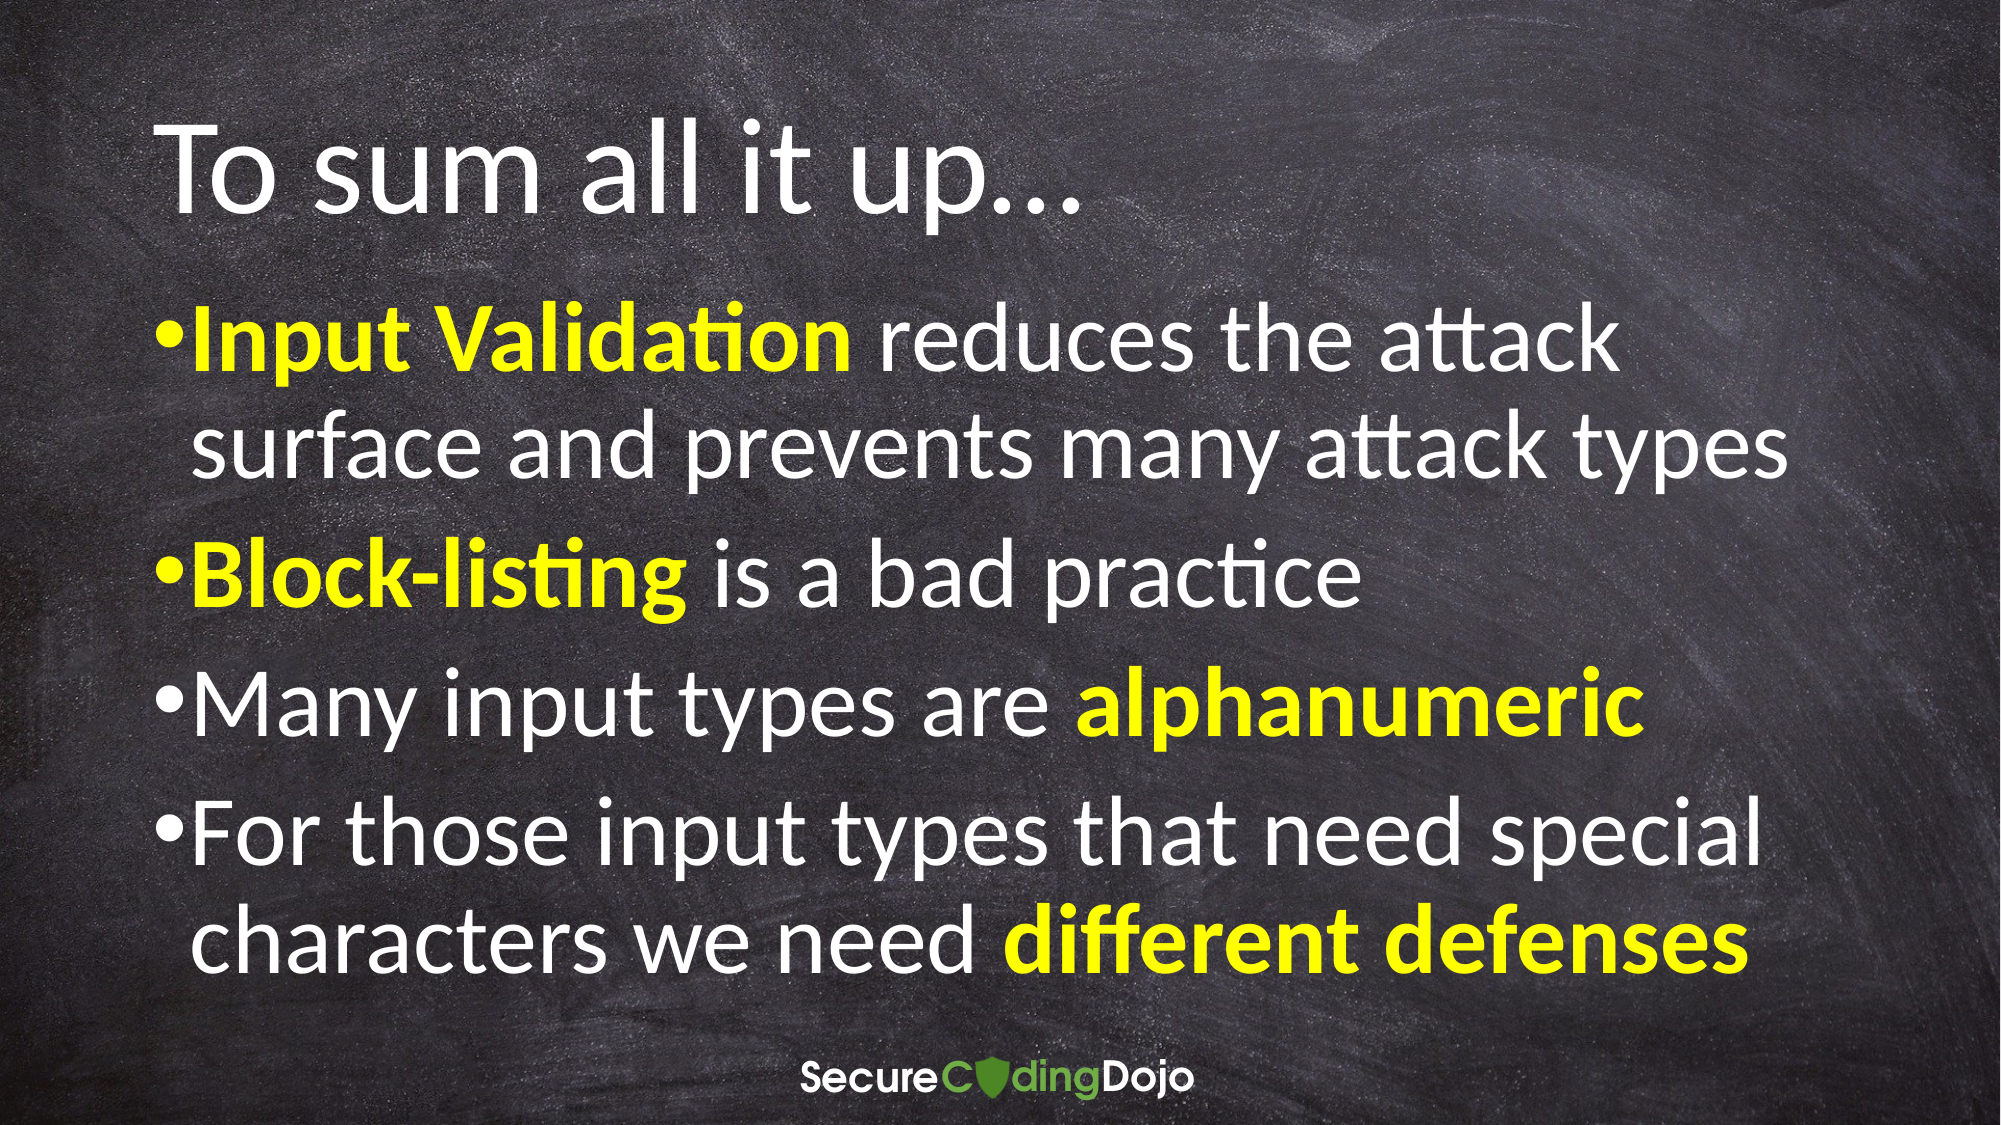

# To sum all it up…
Input Validation reduces the attack surface and prevents many attack types
Block-listing is a bad practice
Many input types are alphanumeric
For those input types that need special characters we need different defenses